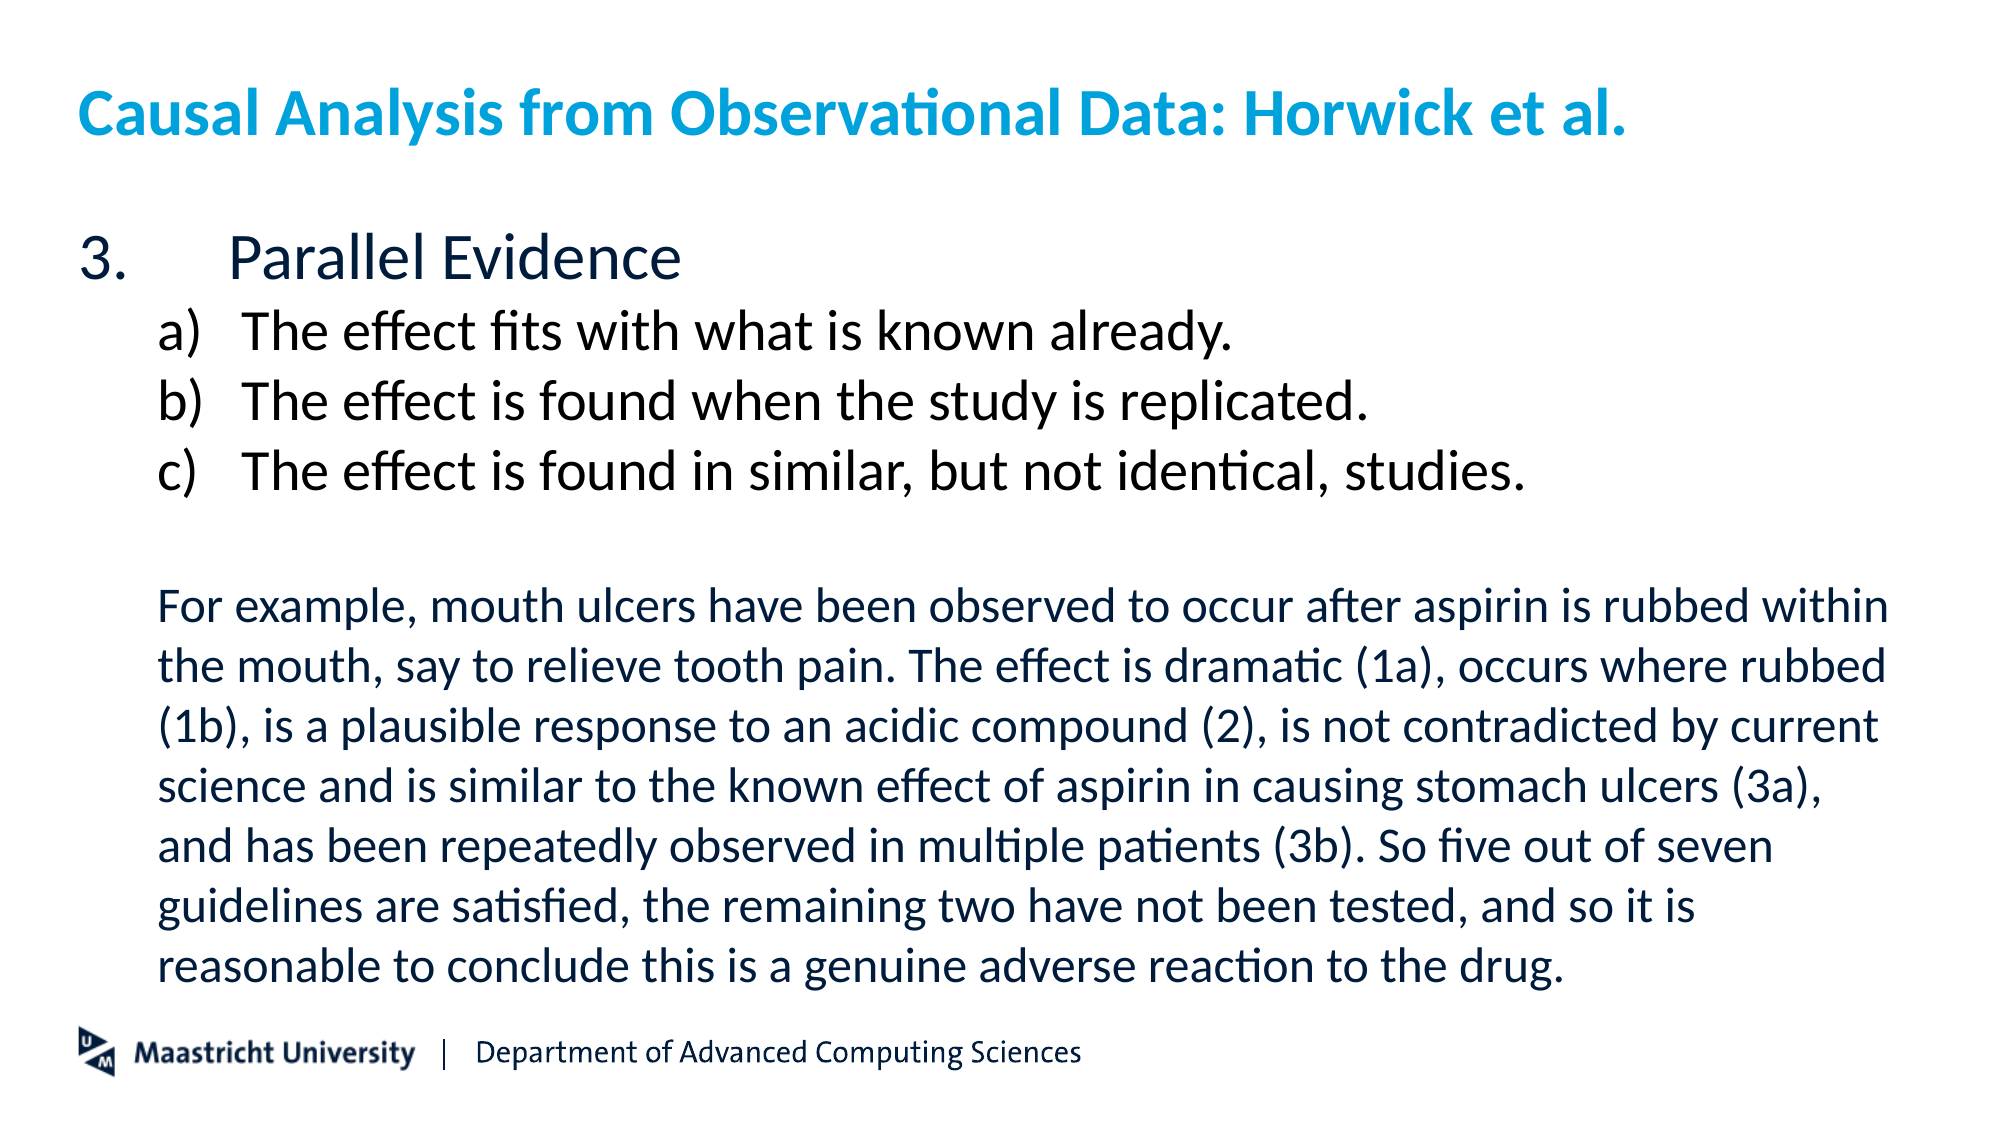

# Causal Analysis from Observational Data: Horwick et al.
3.	Parallel Evidence
The effect fits with what is known already.
The effect is found when the study is replicated.
The effect is found in similar, but not identical, studies.

For example, mouth ulcers have been observed to occur after aspirin is rubbed within the mouth, say to relieve tooth pain. The effect is dramatic (1a), occurs where rubbed (1b), is a plausible response to an acidic compound (2), is not contradicted by current science and is similar to the known effect of aspirin in causing stomach ulcers (3a), and has been repeatedly observed in multiple patients (3b). So five out of seven guidelines are satisfied, the remaining two have not been tested, and so it is reasonable to conclude this is a genuine adverse reaction to the drug.